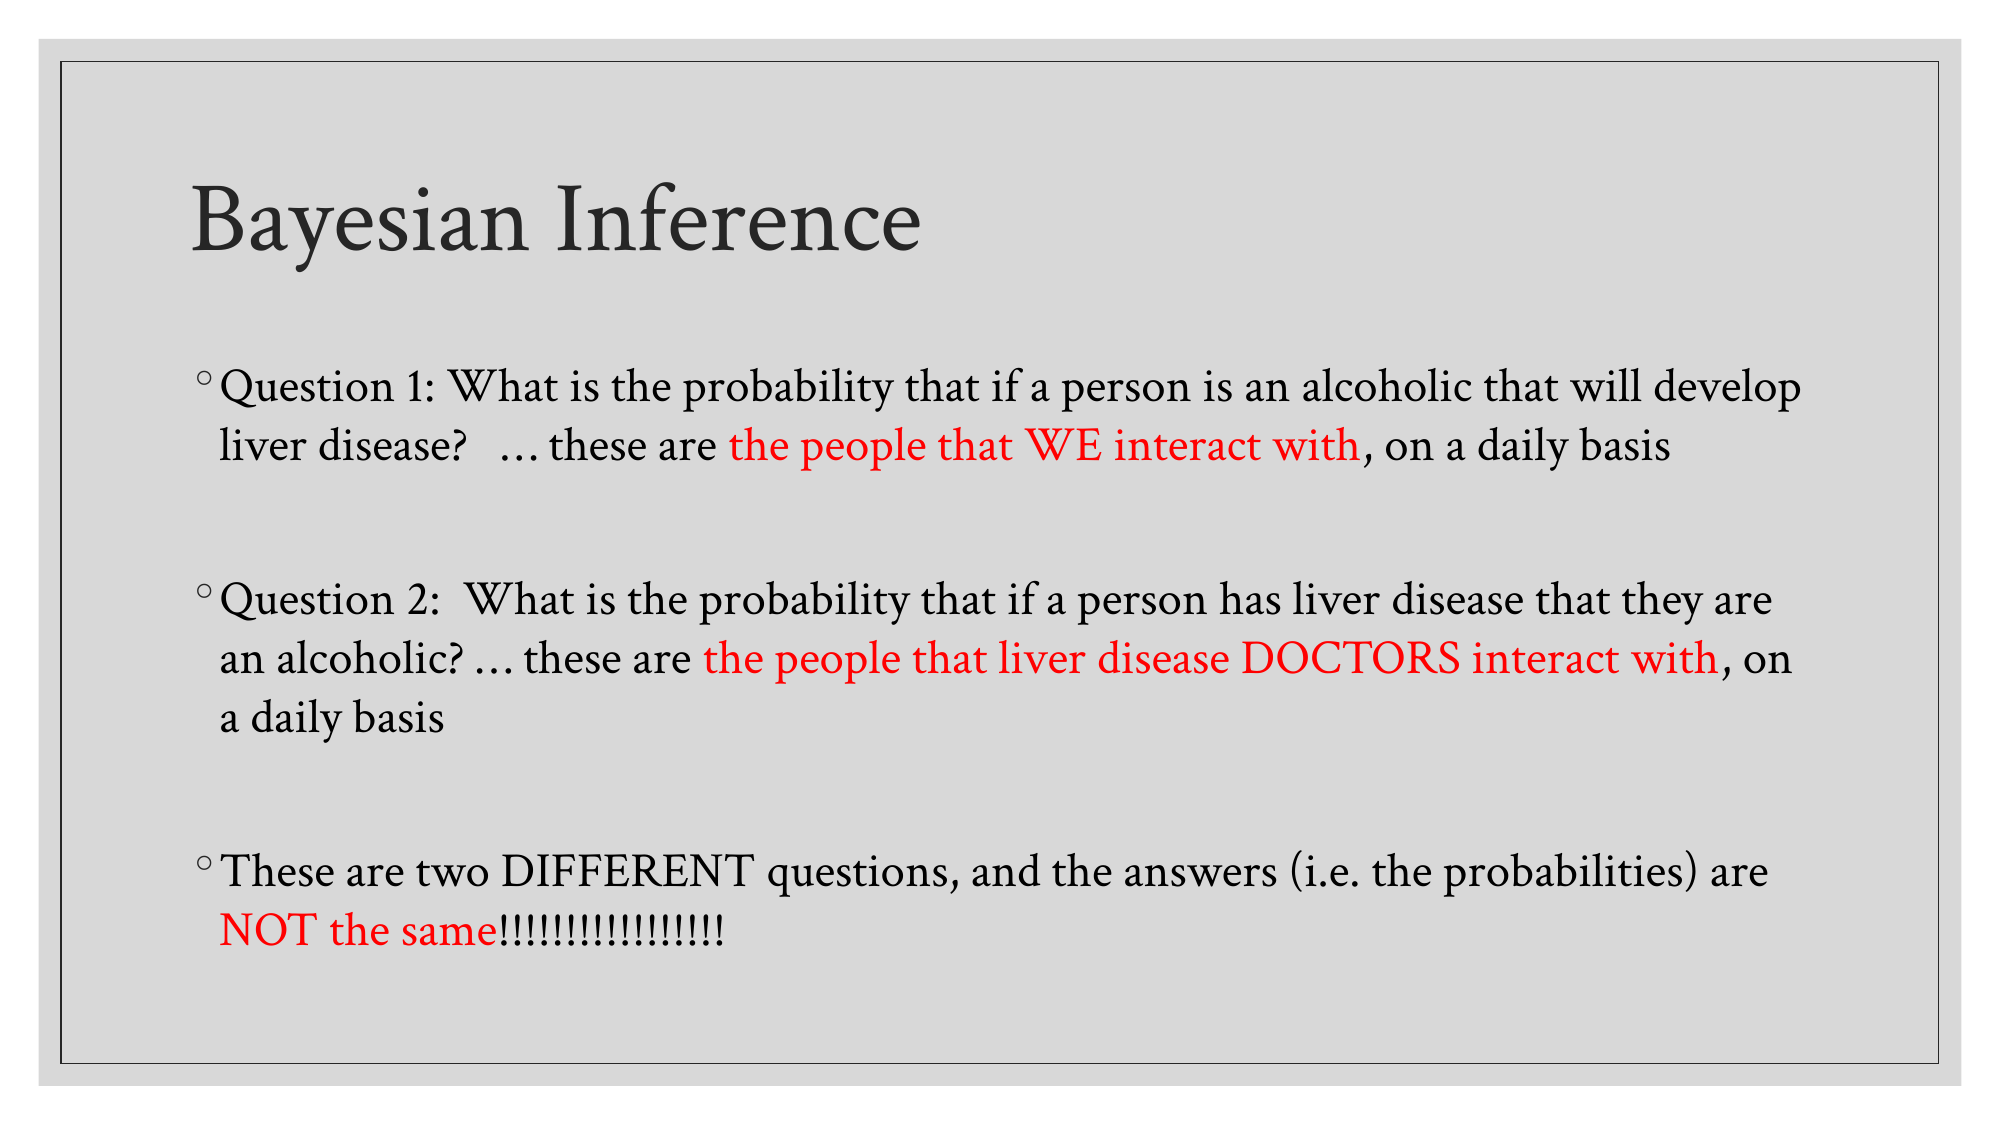

# Bayesian Inference
Question 1: What is the probability that if a person is an alcoholic that will develop liver disease?   … these are the people that WE interact with, on a daily basis

Question 2:  What is the probability that if a person has liver disease that they are an alcoholic? … these are the people that liver disease DOCTORS interact with, on a daily basis

These are two DIFFERENT questions, and the answers (i.e. the probabilities) are NOT the same!!!!!!!!!!!!!!!!!